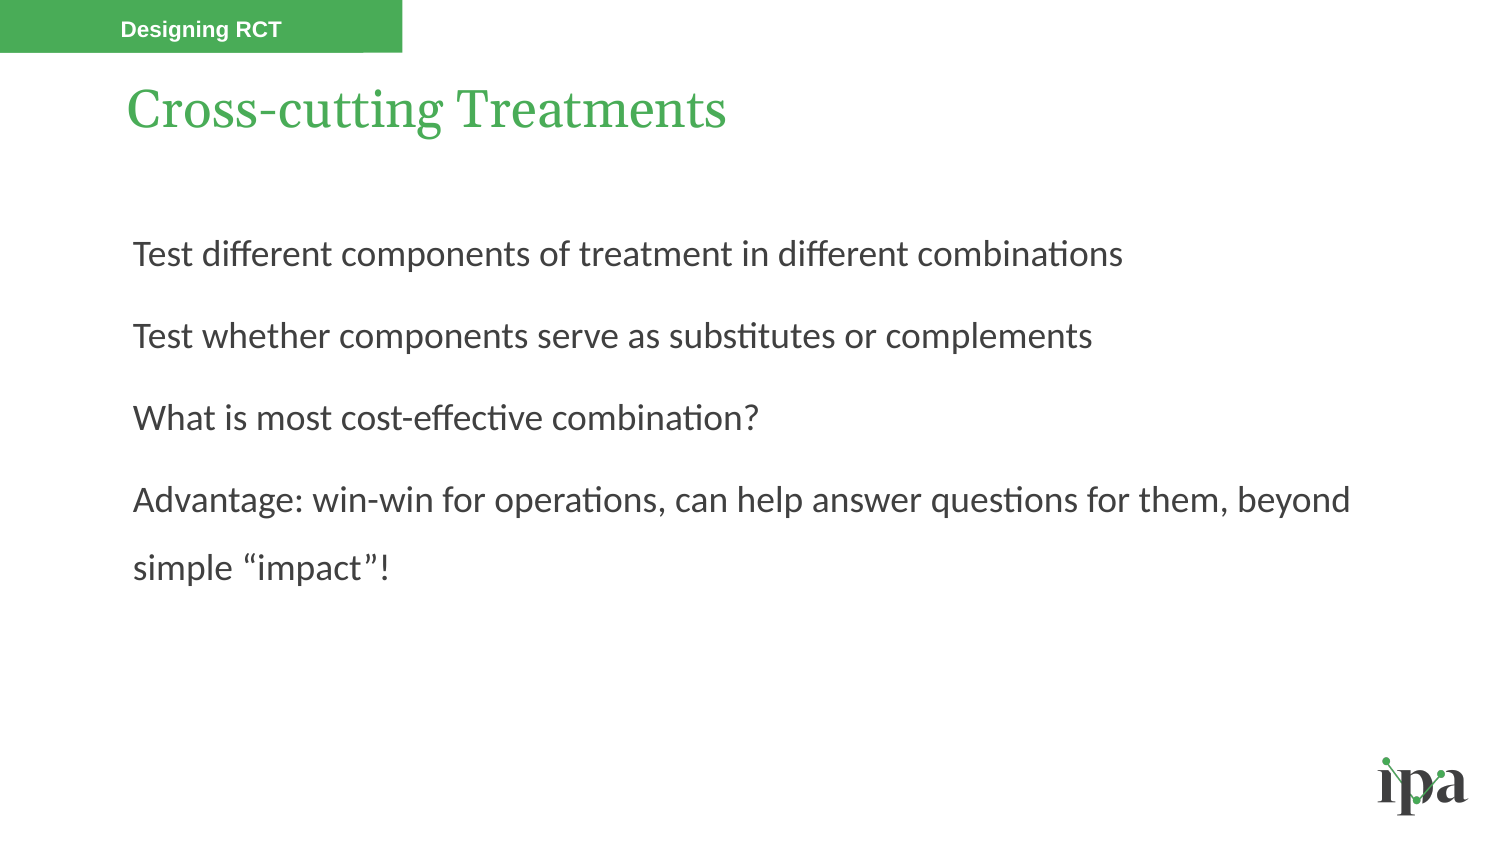

Designing RCT
# Cross-cutting Treatments
Test different components of treatment in different combinations
Test whether components serve as substitutes or complements
What is most cost-effective combination?
Advantage: win-win for operations, can help answer questions for them, beyond simple “impact”!